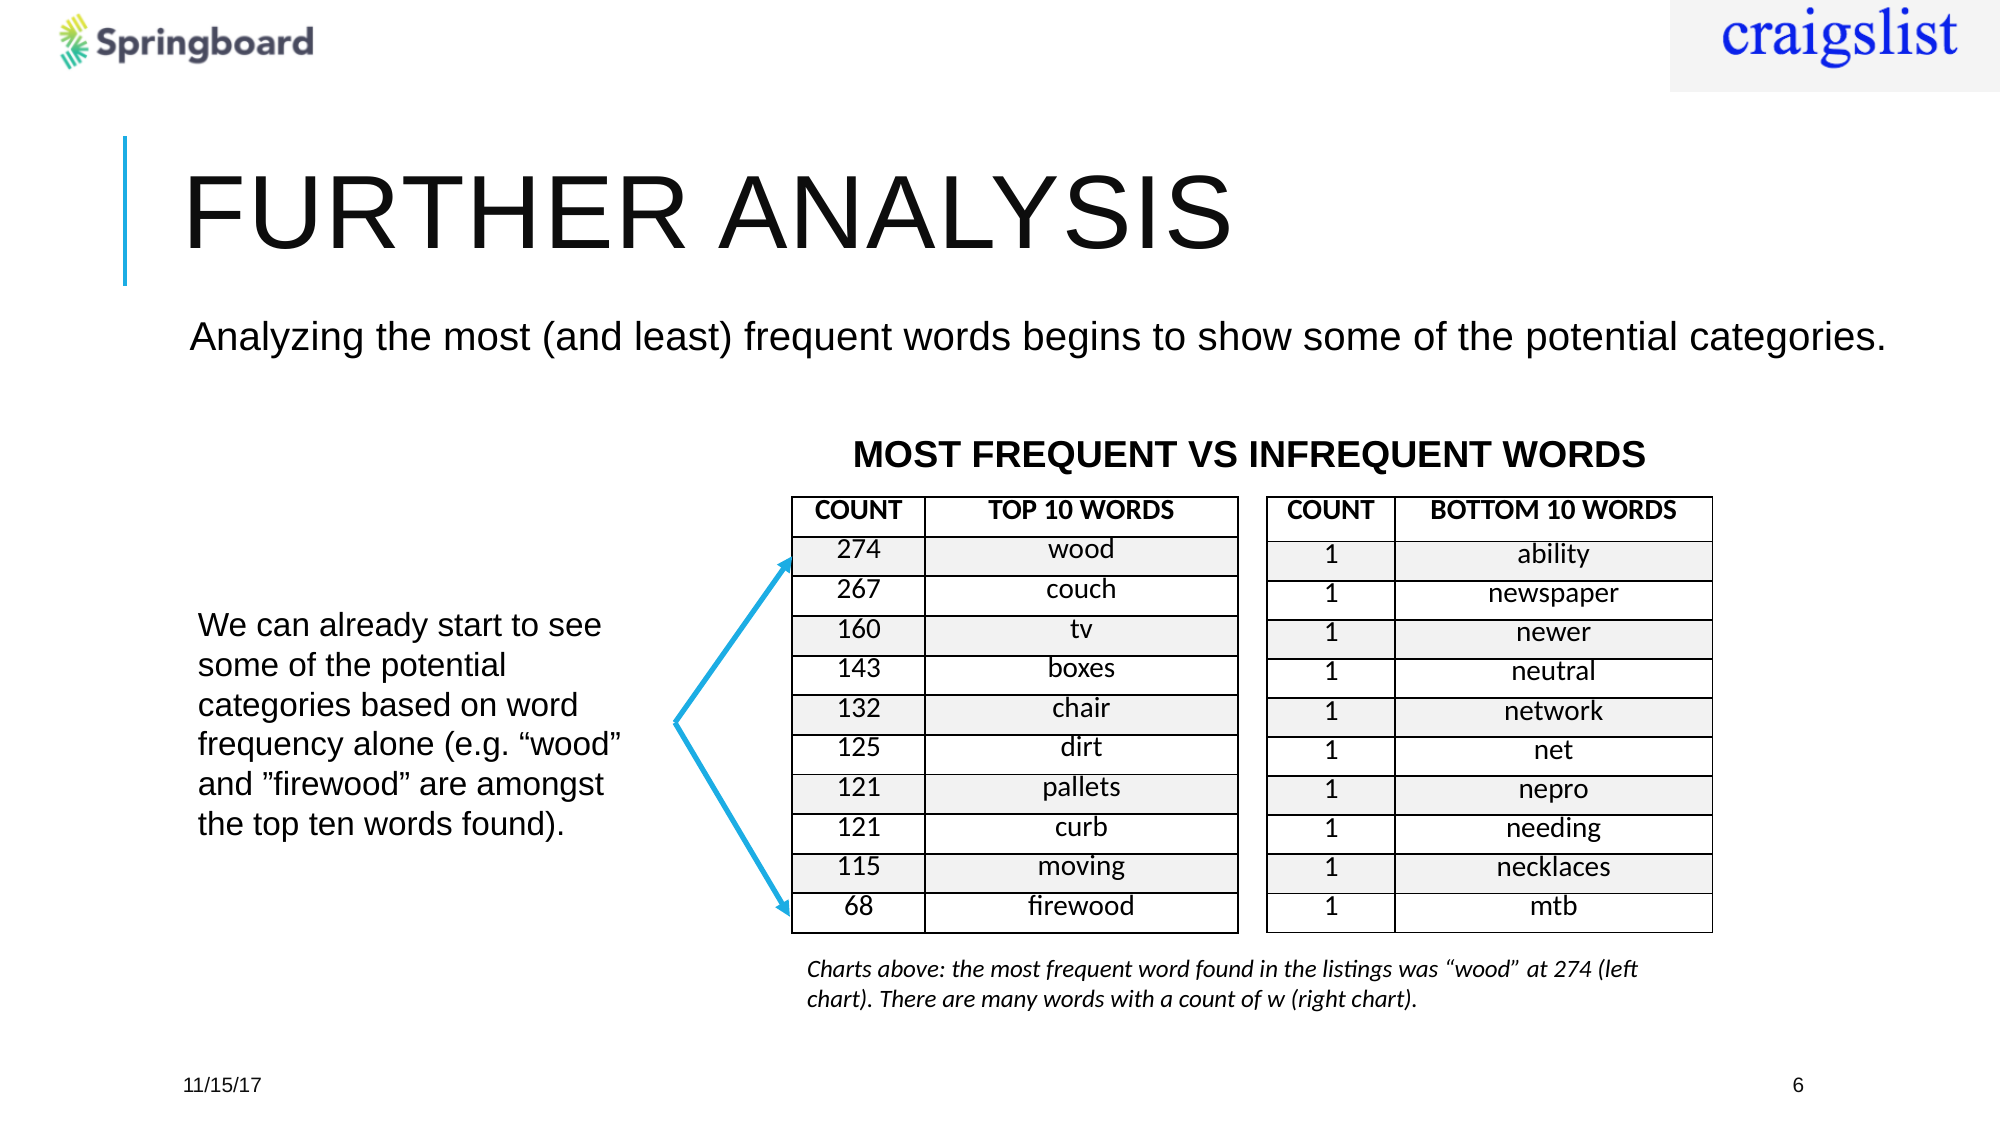

# FURTHER ANALYSIS
Analyzing the most (and least) frequent words begins to show some of the potential categories.
MOST FREQUENT VS INFREQUENT WORDS
| Count | Top 10 Words |
| --- | --- |
| 274 | wood |
| 267 | couch |
| 160 | tv |
| 143 | boxes |
| 132 | chair |
| 125 | dirt |
| 121 | pallets |
| 121 | curb |
| 115 | moving |
| 68 | firewood |
| Count | Bottom 10 Words |
| --- | --- |
| 1 | ability |
| 1 | newspaper |
| 1 | newer |
| 1 | neutral |
| 1 | network |
| 1 | net |
| 1 | nepro |
| 1 | needing |
| 1 | necklaces |
| 1 | mtb |
We can already start to see some of the potential categories based on word frequency alone (e.g. “wood” and ”firewood” are amongst the top ten words found).
Charts above: the most frequent word found in the listings was “wood” at 274 (left chart). There are many words with a count of w (right chart).
11/15/17
6